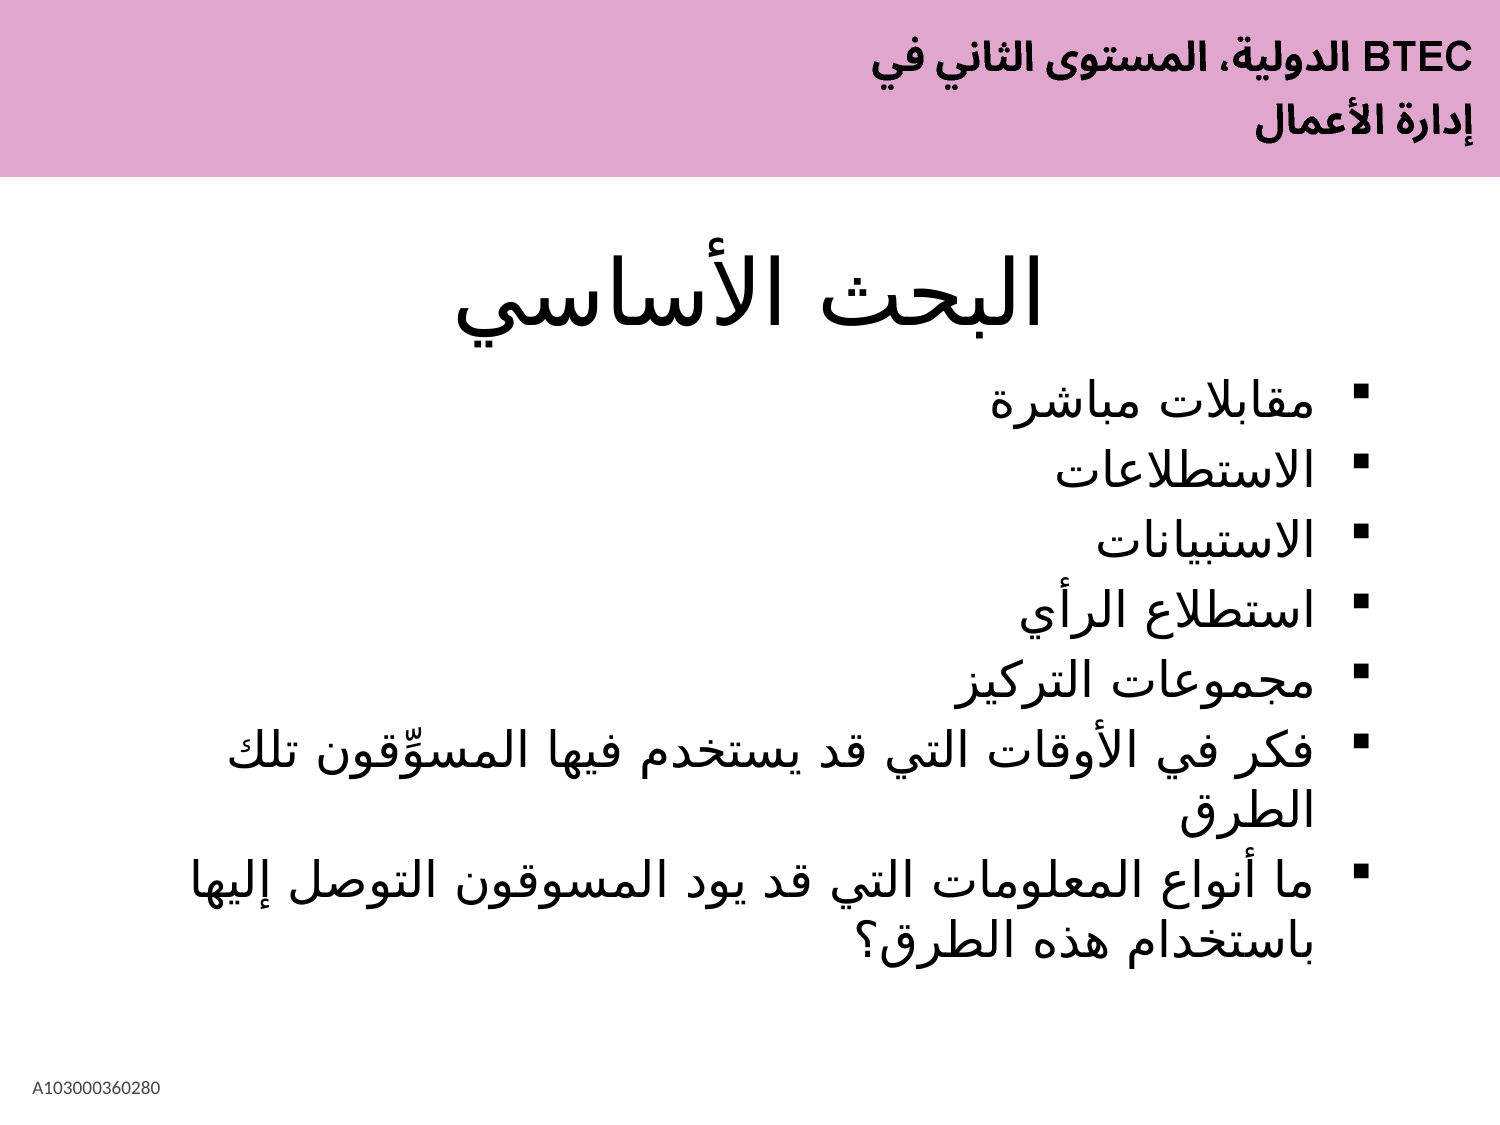

# البحث الأساسي
مقابلات مباشرة
الاستطلاعات
الاستبيانات
استطلاع الرأي
مجموعات التركيز
فكر في الأوقات التي قد يستخدم فيها المسوِّقون تلك الطرق
ما أنواع المعلومات التي قد يود المسوقون التوصل إليها باستخدام هذه الطرق؟
A103000360280